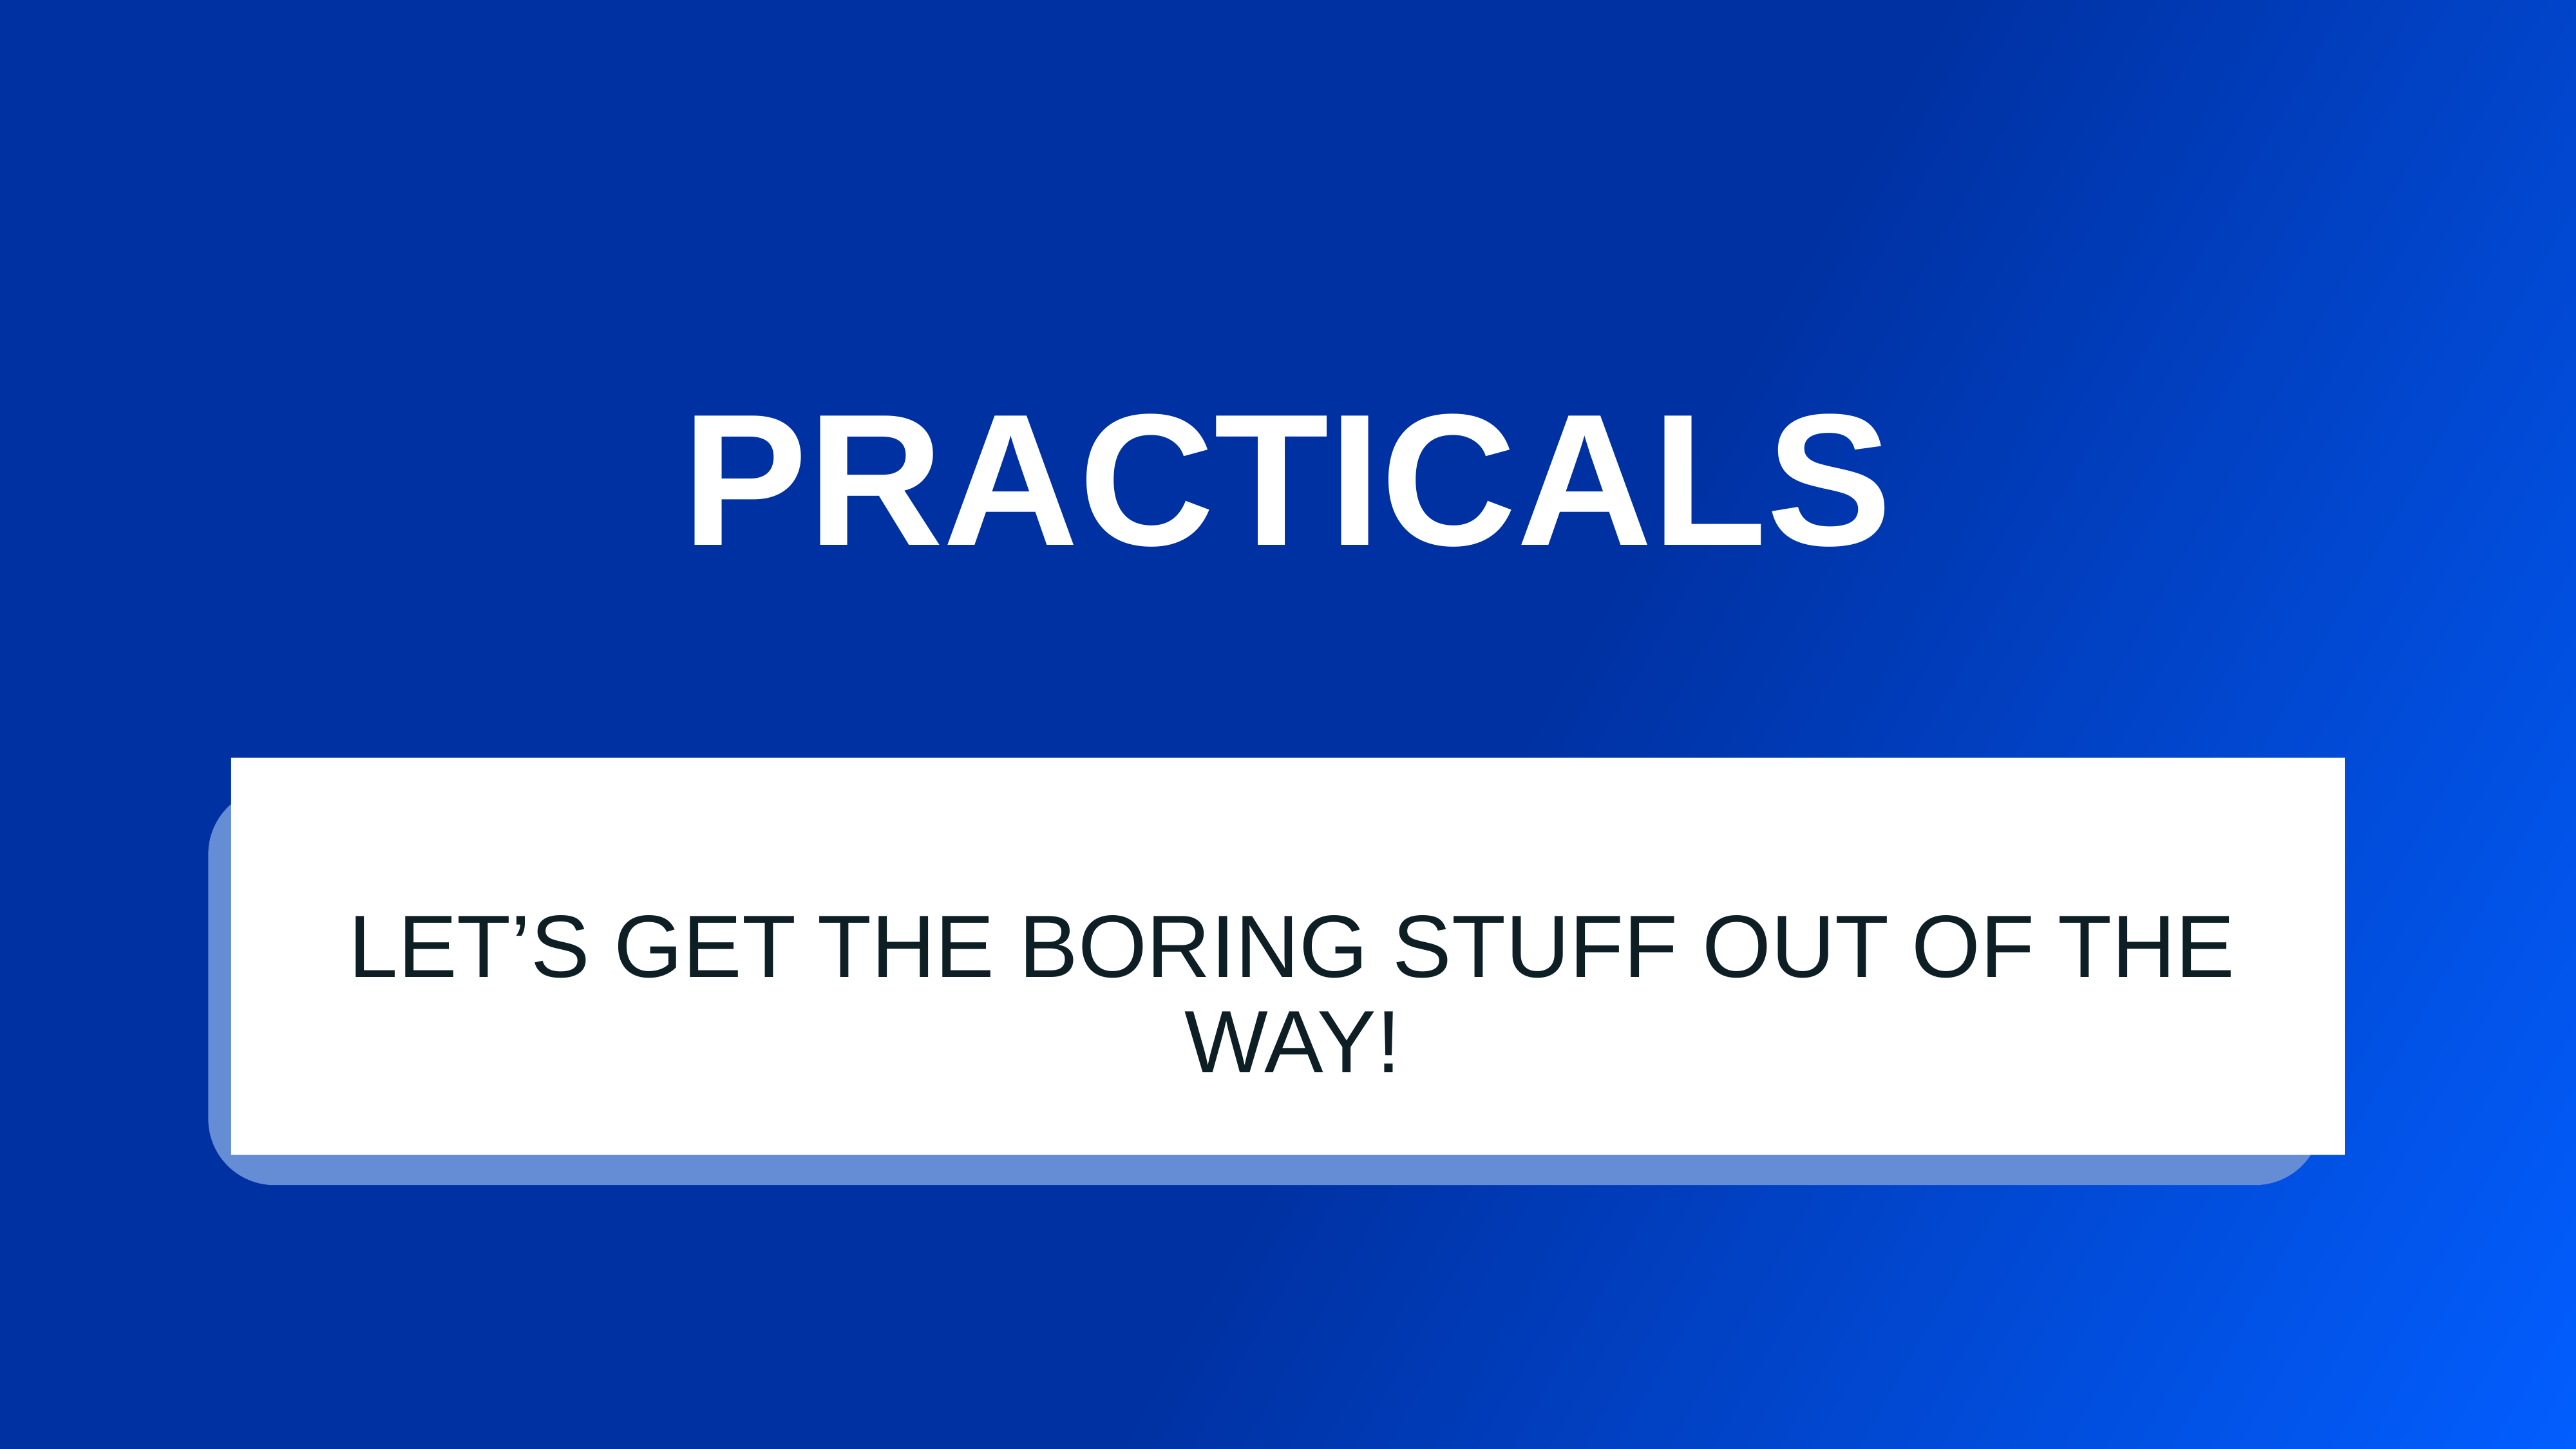

# PRACTICALS

LET’S GET THE BORING STUFF OUT OF THE WAY!